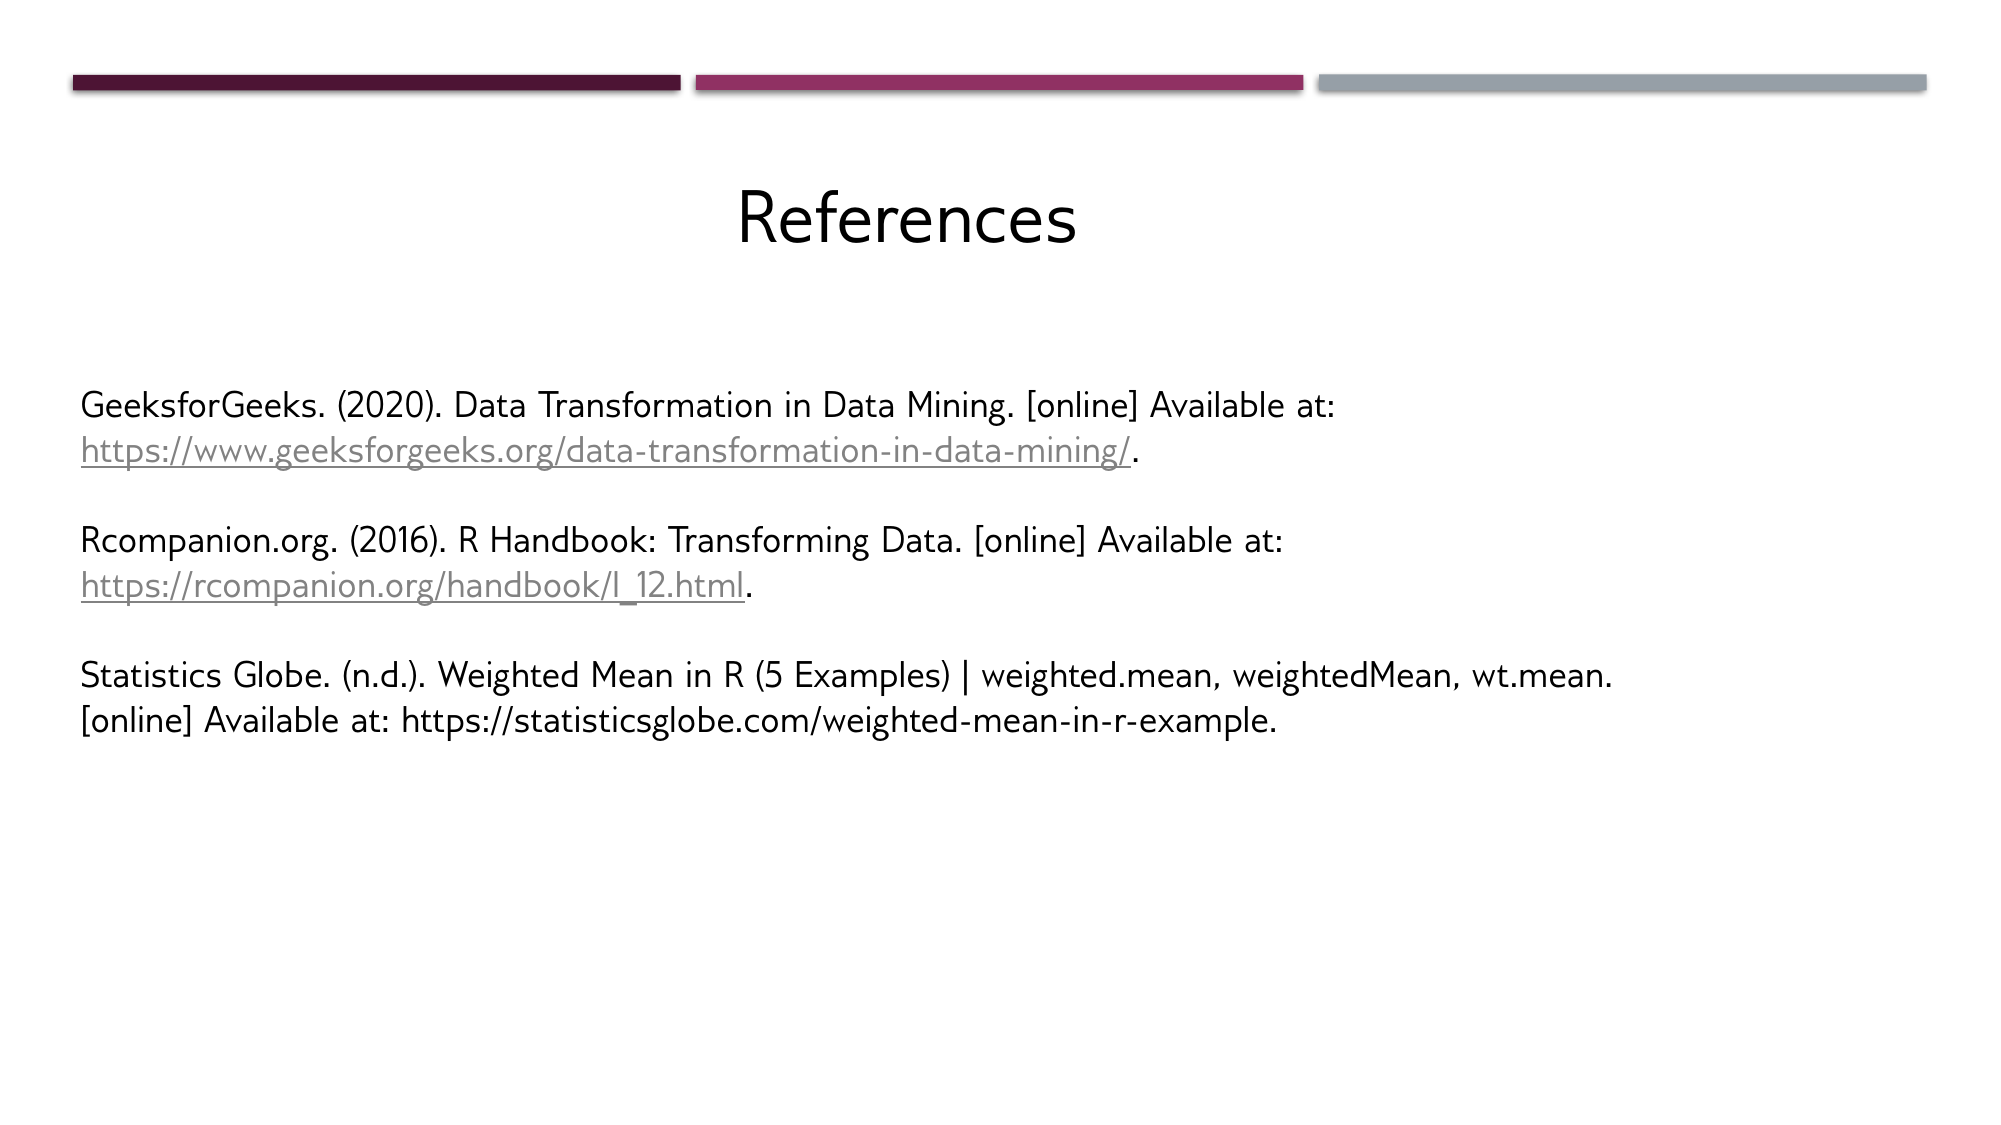

References
GeeksforGeeks. (2020). Data Transformation in Data Mining. [online] Available at: https://www.geeksforgeeks.org/data-transformation-in-data-mining/.

Rcompanion.org. (2016). R Handbook: Transforming Data. [online] Available at: https://rcompanion.org/handbook/I_12.html.

Statistics Globe. (n.d.). Weighted Mean in R (5 Examples) | weighted.mean, weightedMean, wt.mean. [online] Available at: https://statisticsglobe.com/weighted-mean-in-r-example.